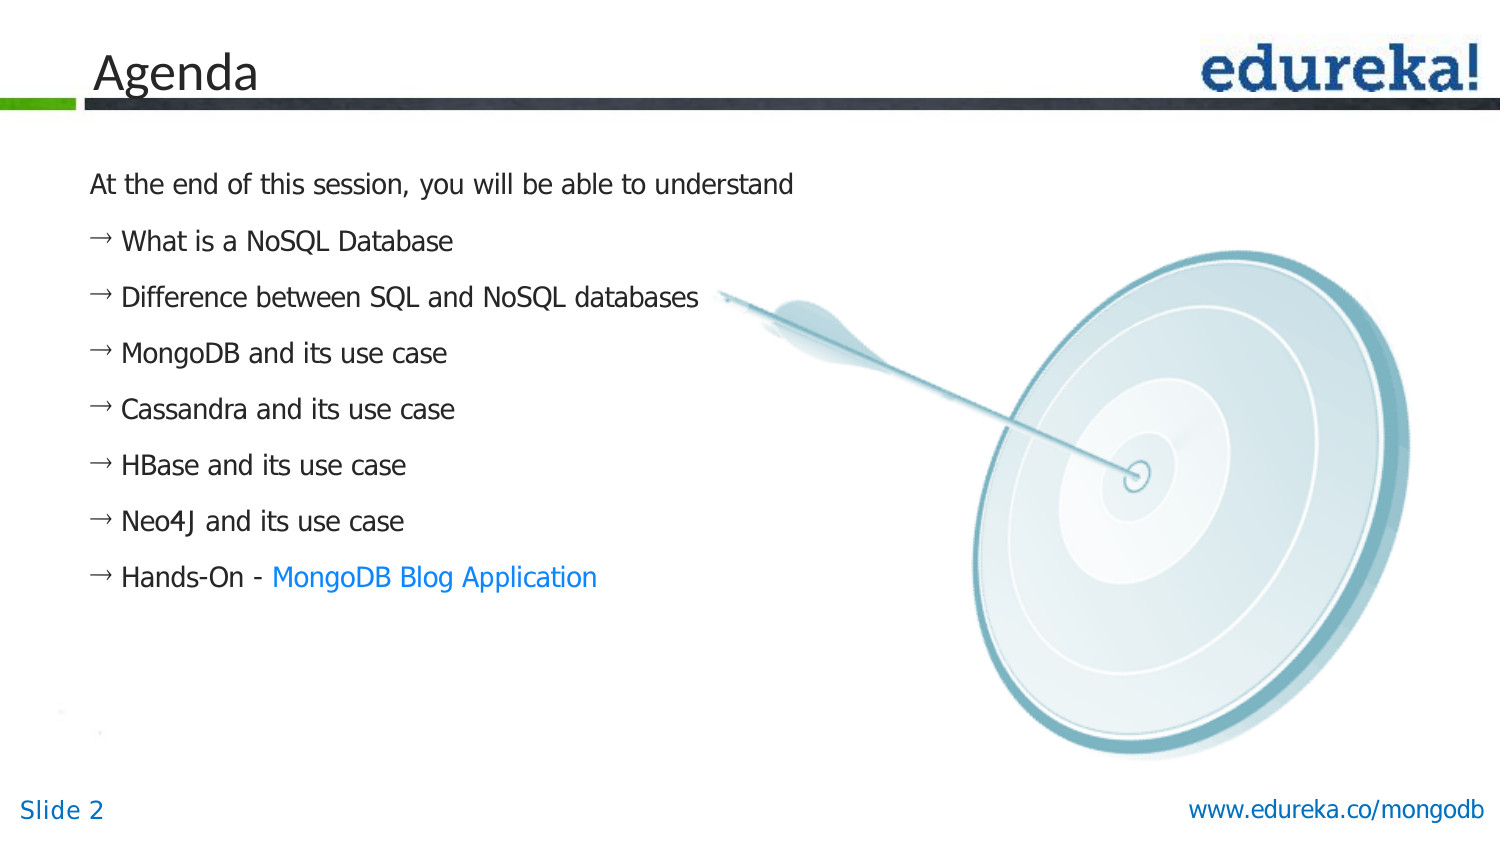

# Agenda
At the end of this session, you will be able to understand
 What is a NoSQL Database
 Difference between SQL and NoSQL databases
 MongoDB and its use case
 Cassandra and its use case
 HBase and its use case
 Neo4J and its use case
 Hands-On - MongoDB Blog Application